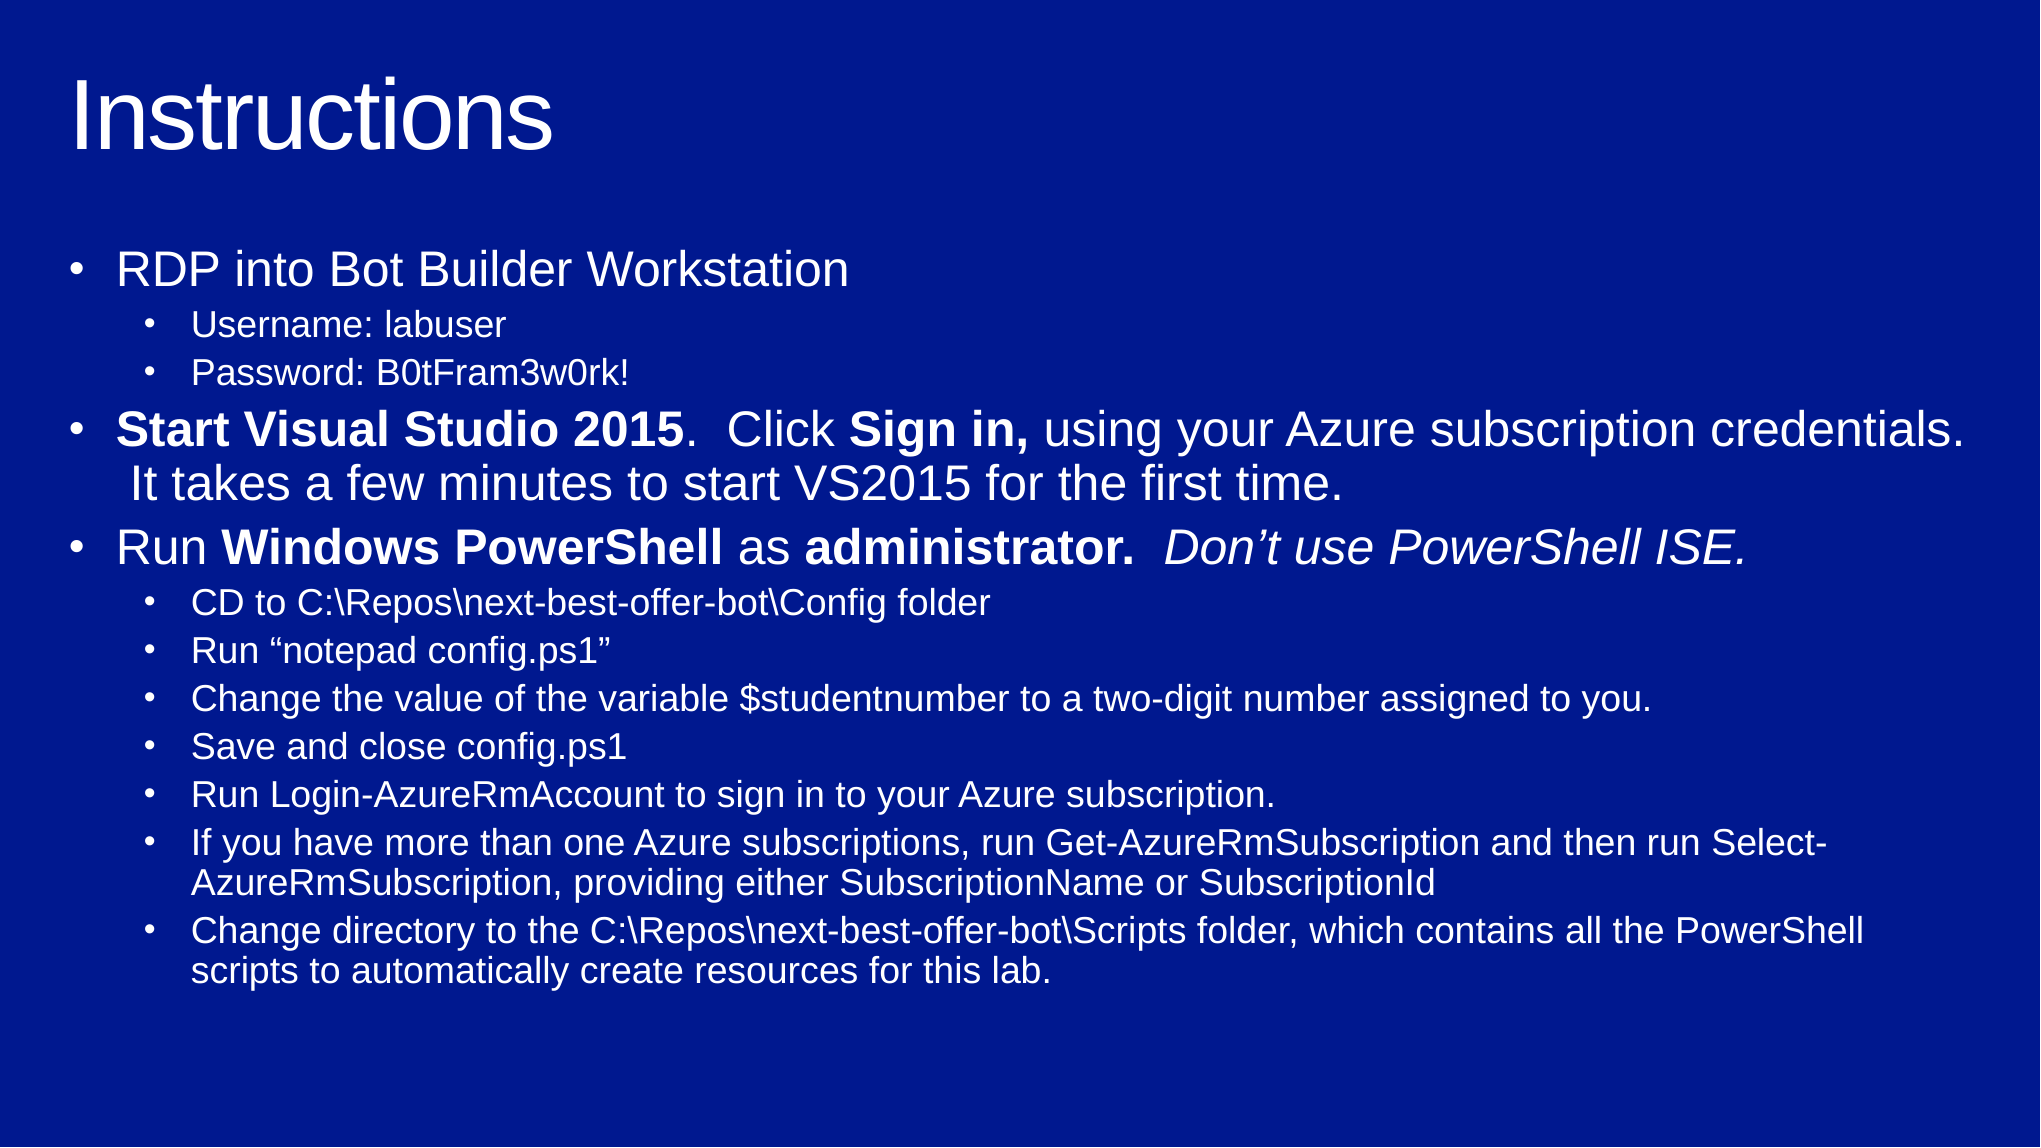

# Instructions
RDP into Bot Builder Workstation
Username: labuser
Password: B0tFram3w0rk!
Start Visual Studio 2015.  Click Sign in, using your Azure subscription credentials.  It takes a few minutes to start VS2015 for the first time.
Run Windows PowerShell as administrator.  Don’t use PowerShell ISE.
CD to C:\Repos\next-best-offer-bot\Config folder
Run “notepad config.ps1”
Change the value of the variable $studentnumber to a two-digit number assigned to you.
Save and close config.ps1
Run Login-AzureRmAccount to sign in to your Azure subscription.
If you have more than one Azure subscriptions, run Get-AzureRmSubscription and then run Select-AzureRmSubscription, providing either SubscriptionName or SubscriptionId
Change directory to the C:\Repos\next-best-offer-bot\Scripts folder, which contains all the PowerShell scripts to automatically create resources for this lab.